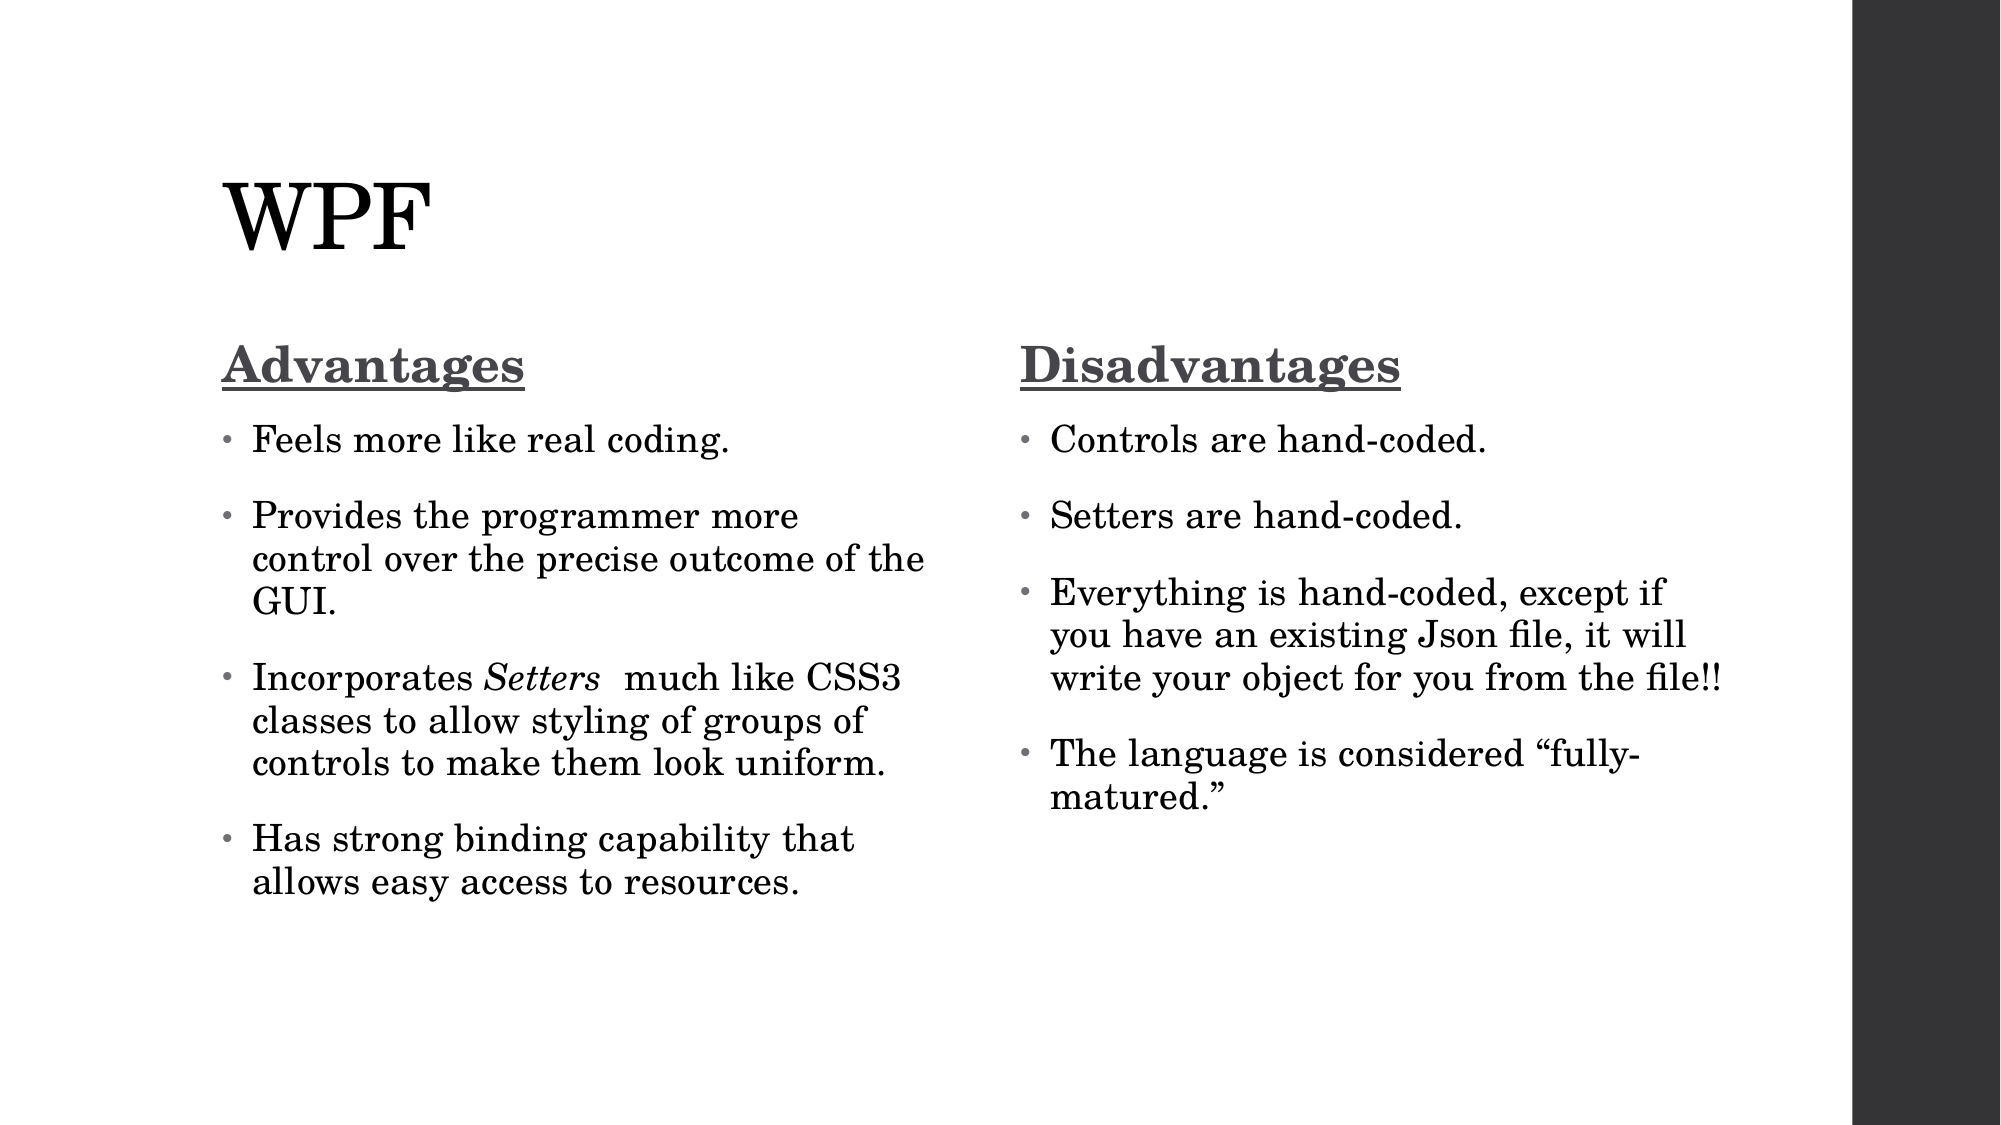

# WPF
Advantages
Disadvantages
Feels more like real coding.
Provides the programmer more control over the precise outcome of the GUI.
Incorporates Setters  much like CSS3 classes to allow styling of groups of controls to make them look uniform.
Has strong binding capability that allows easy access to resources.
Controls are hand-coded.
Setters are hand-coded.
Everything is hand-coded, except if you have an existing Json file, it will write your object for you from the file!!
The language is considered “fully-matured.”